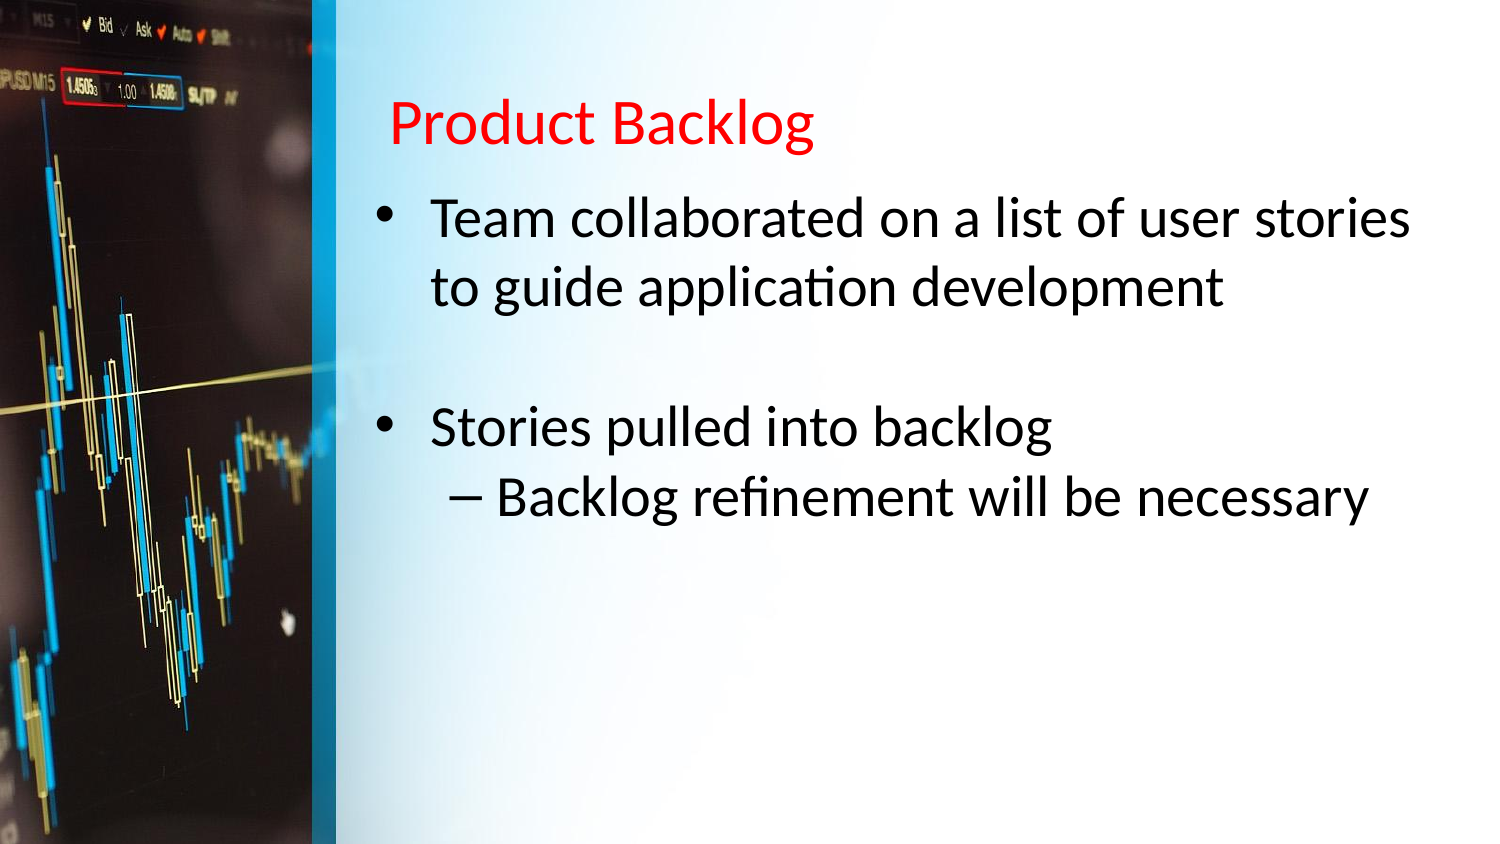

# Product Backlog
Team collaborated on a list of user stories to guide application development

Stories pulled into backlog
Backlog refinement will be necessary